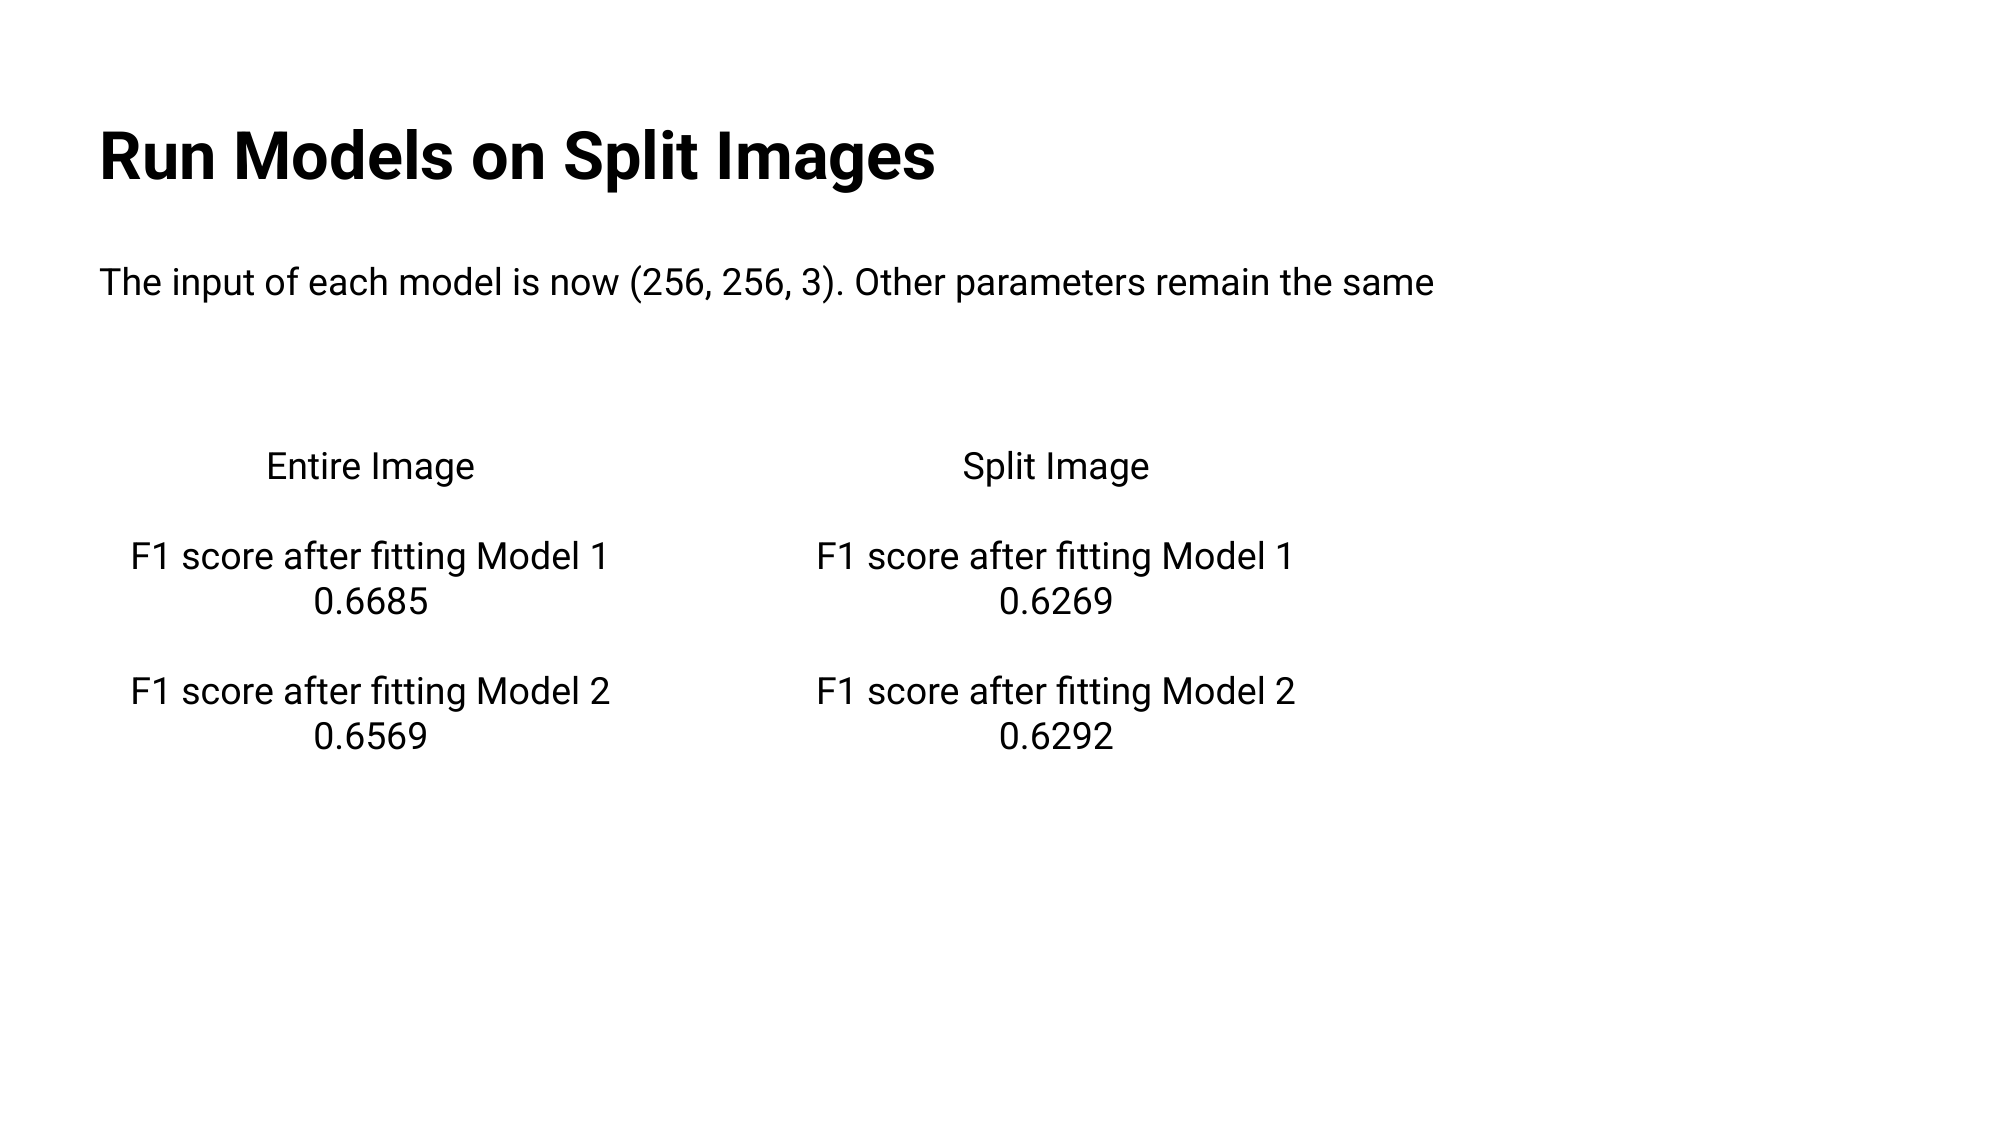

Run Models on Split Images
The input of each model is now (256, 256, 3). Other parameters remain the same
Entire Image

F1 score after fitting Model 1
0.6685

F1 score after fitting Model 2
0.6569

Split Image

F1 score after fitting Model 1
0.6269

F1 score after fitting Model 2
0.6292